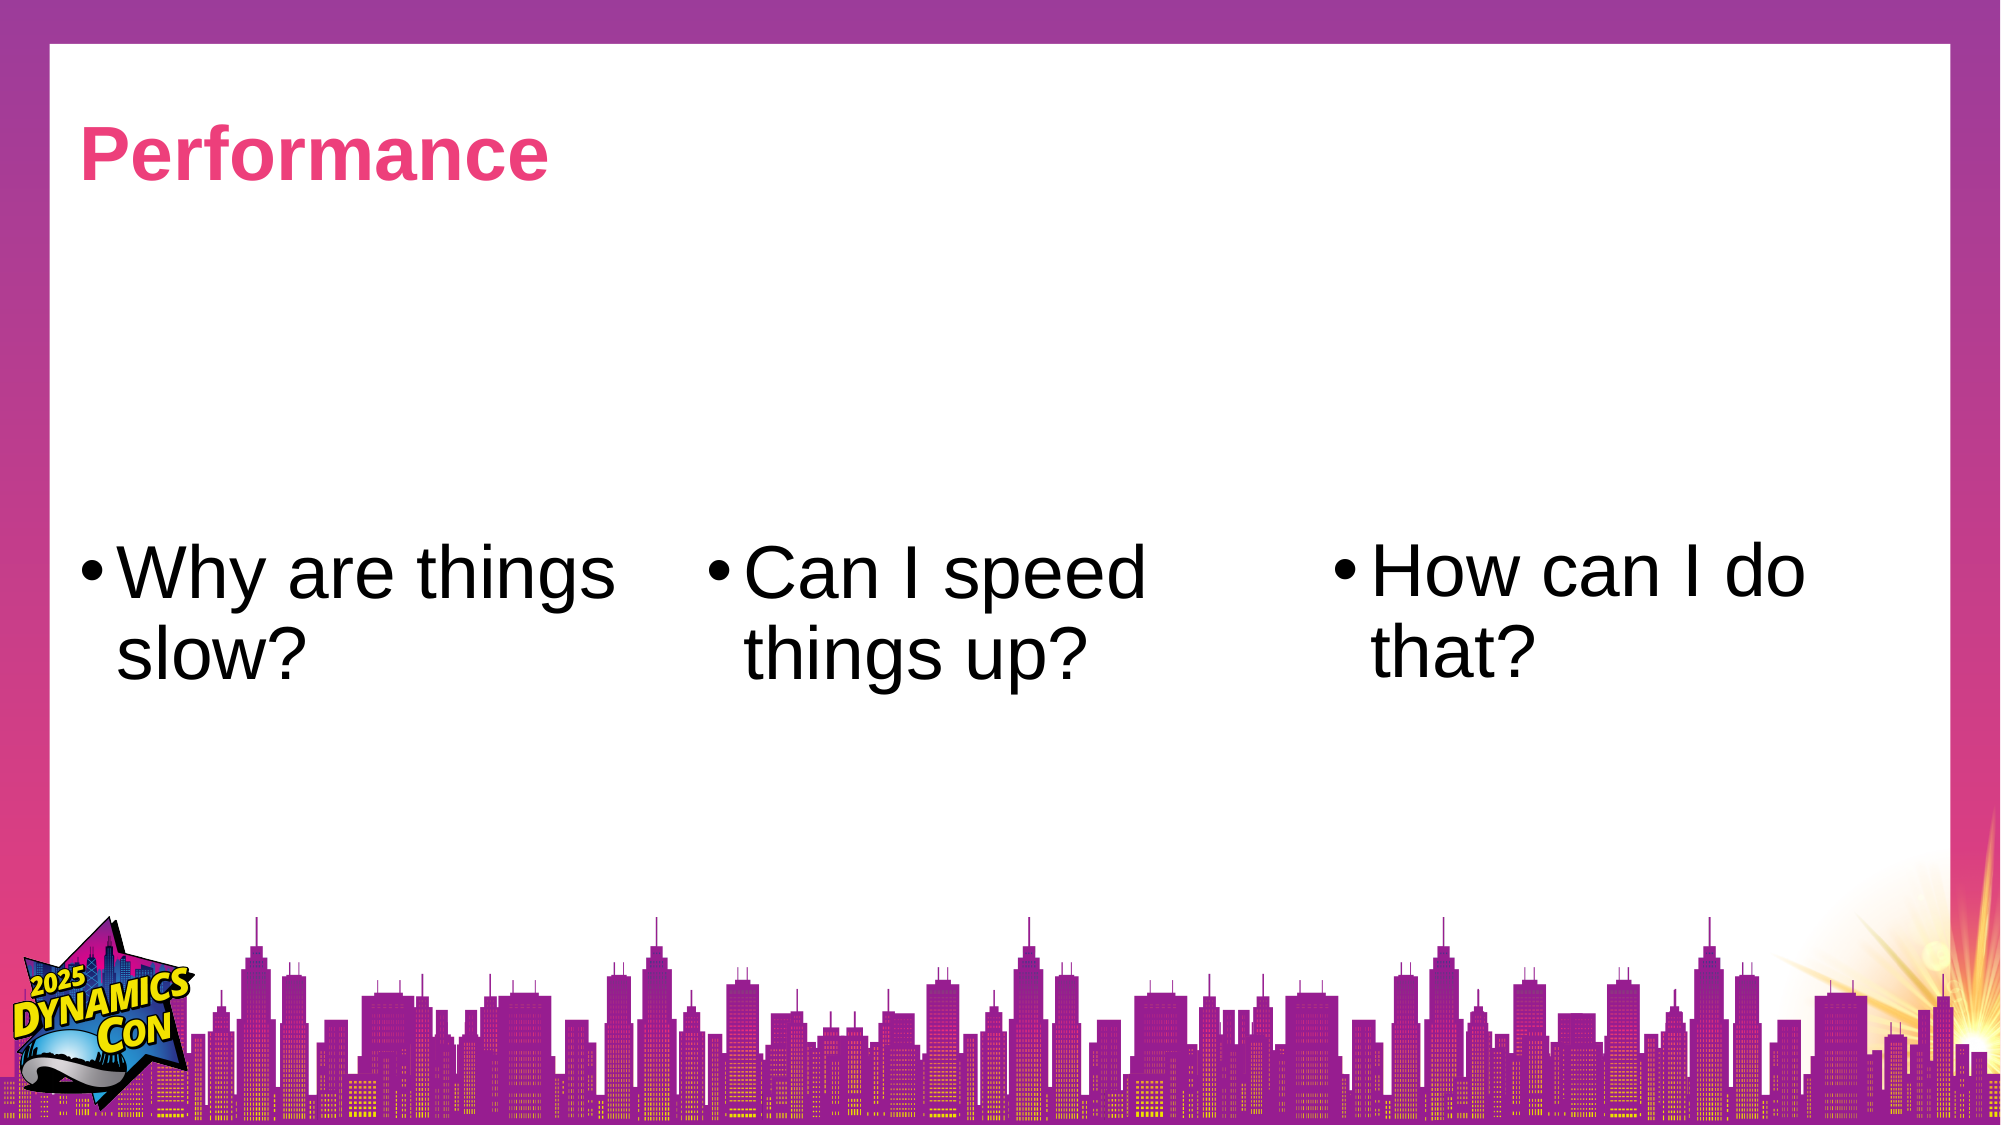

# Performance

How can I do that?
Can I speed things up?
Why are things slow?